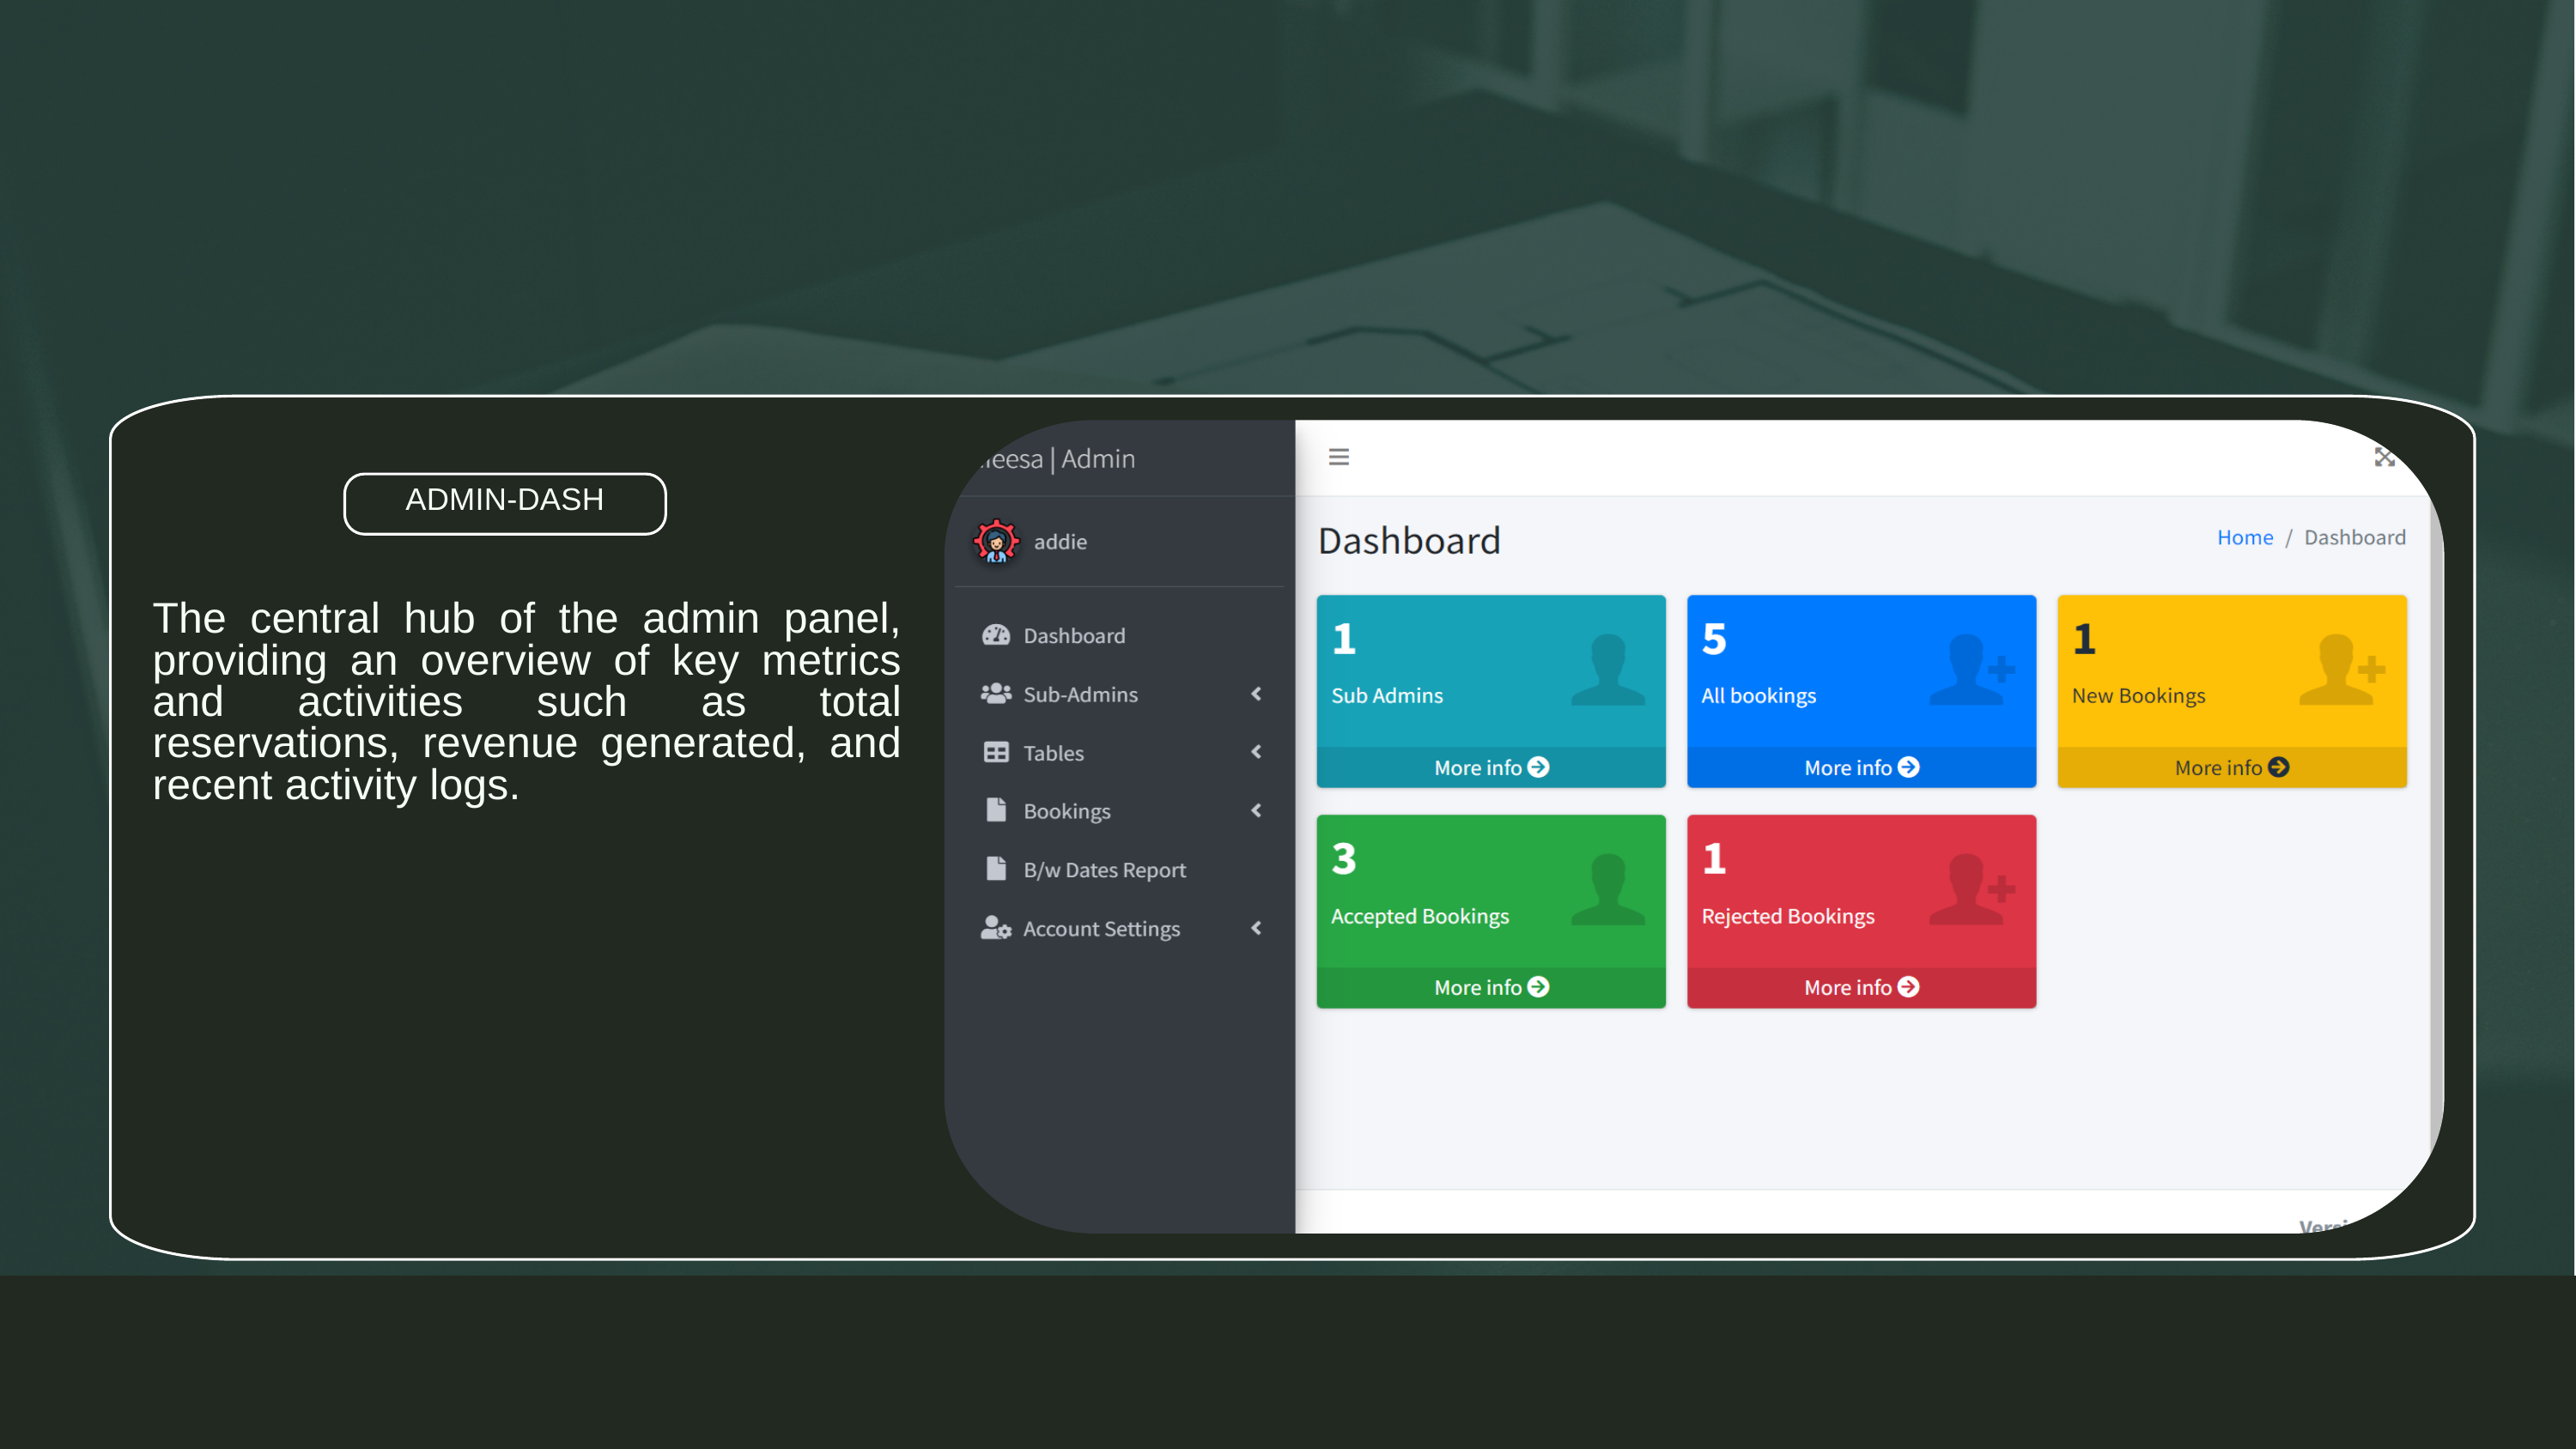

ADMIN-DASH
The central hub of the admin panel, providing an overview of key metrics and activities such as total reservations, revenue generated, and recent activity logs.